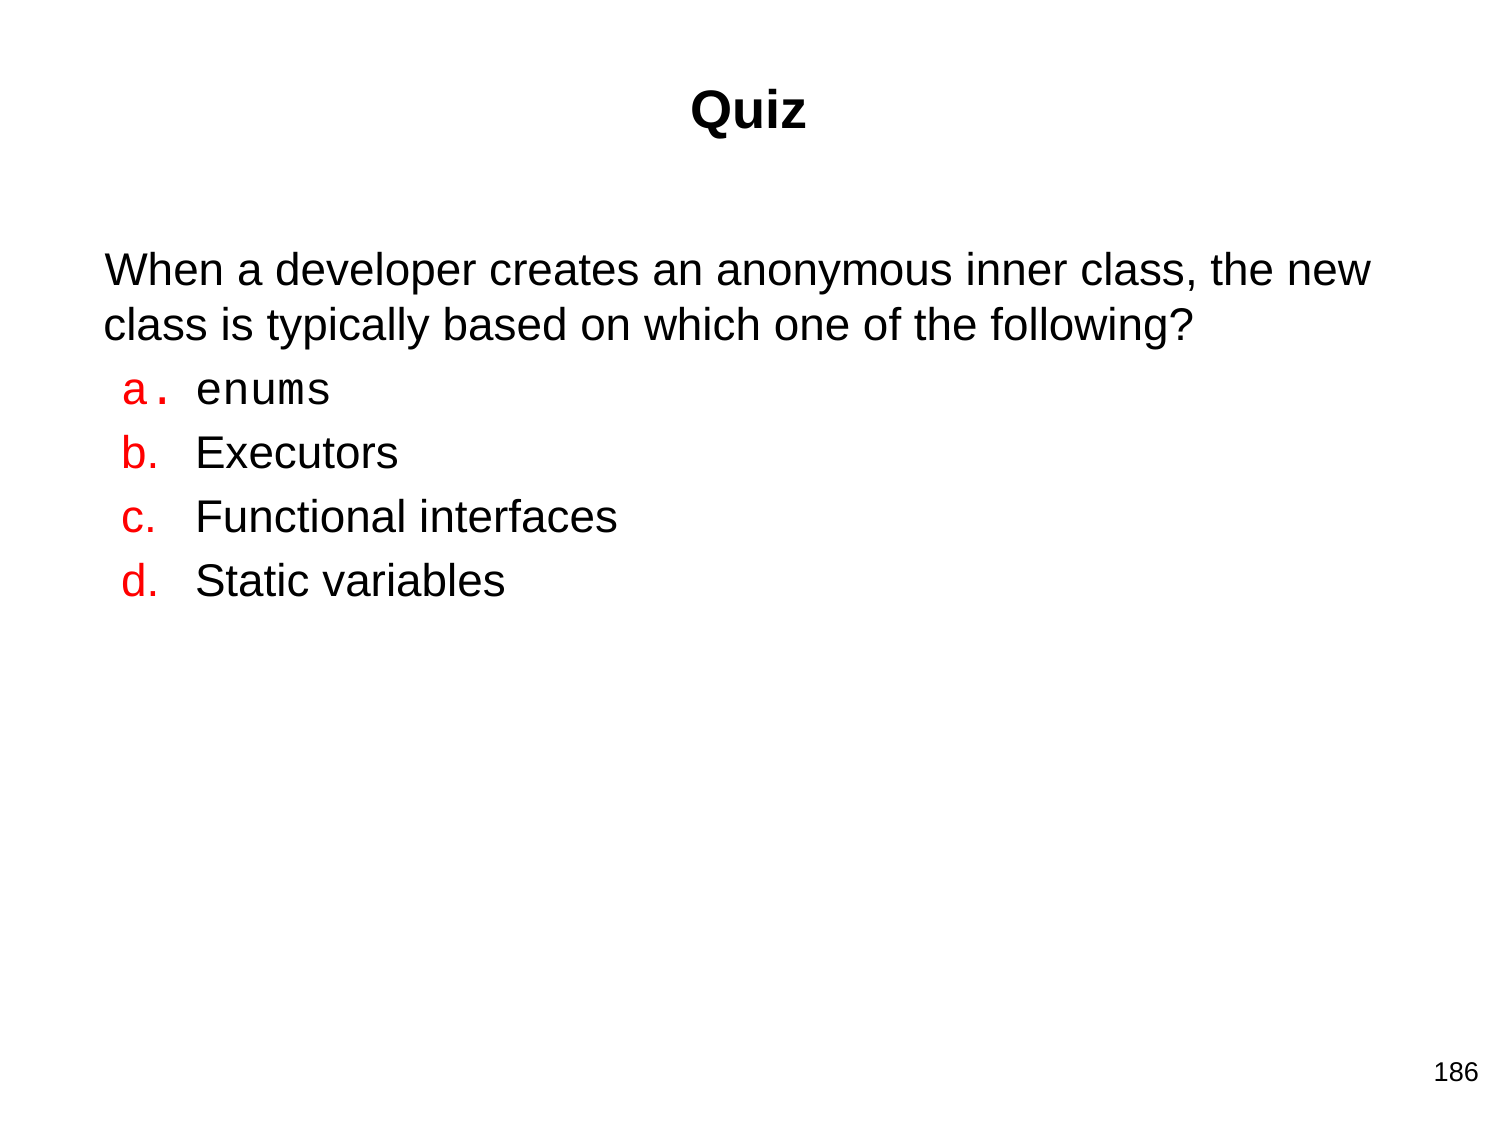

# Quiz
When a developer creates an anonymous inner class, the new class is typically based on which one of the following?
enums
Executors
Functional interfaces
Static variables
186